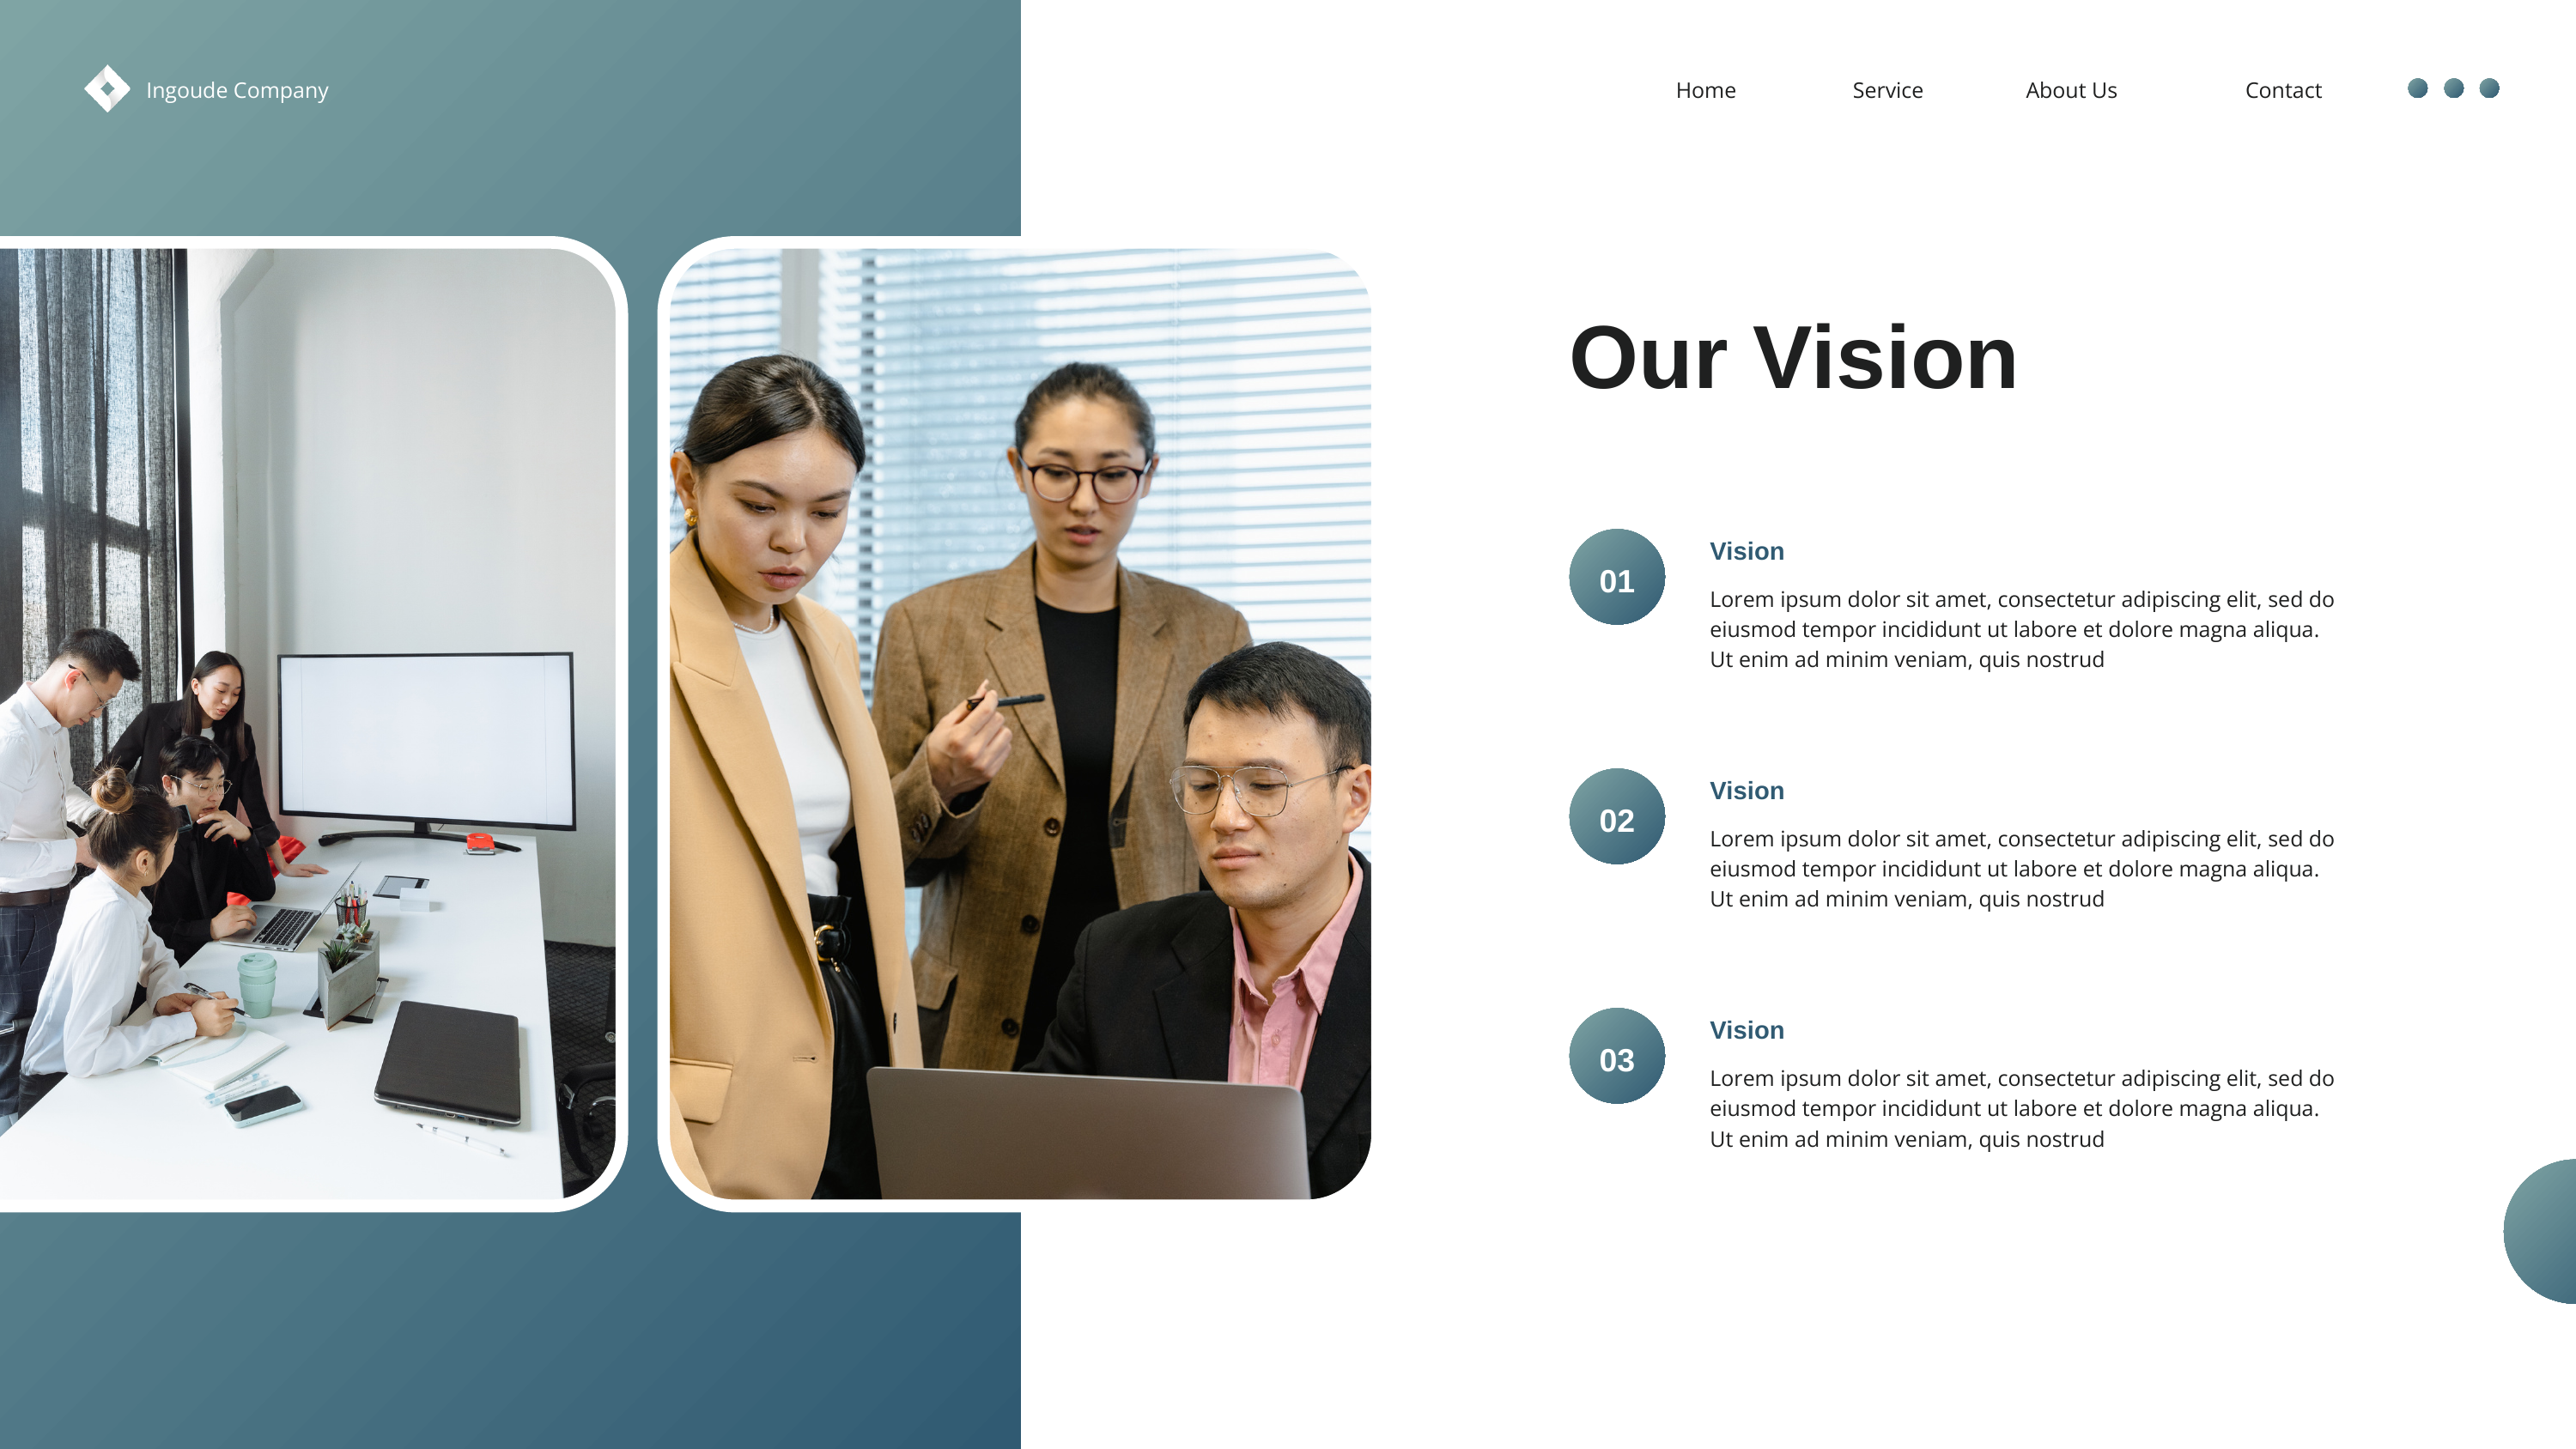

Ingoude Company
Home
Service
About Us
Contact

Our Vision

Vision
01
Lorem ipsum dolor sit amet, consectetur adipiscing elit, sed do eiusmod tempor incididunt ut labore et dolore magna aliqua. Ut enim ad minim veniam, quis nostrud

Vision
02
Lorem ipsum dolor sit amet, consectetur adipiscing elit, sed do eiusmod tempor incididunt ut labore et dolore magna aliqua. Ut enim ad minim veniam, quis nostrud

Vision
03
Lorem ipsum dolor sit amet, consectetur adipiscing elit, sed do eiusmod tempor incididunt ut labore et dolore magna aliqua. Ut enim ad minim veniam, quis nostrud